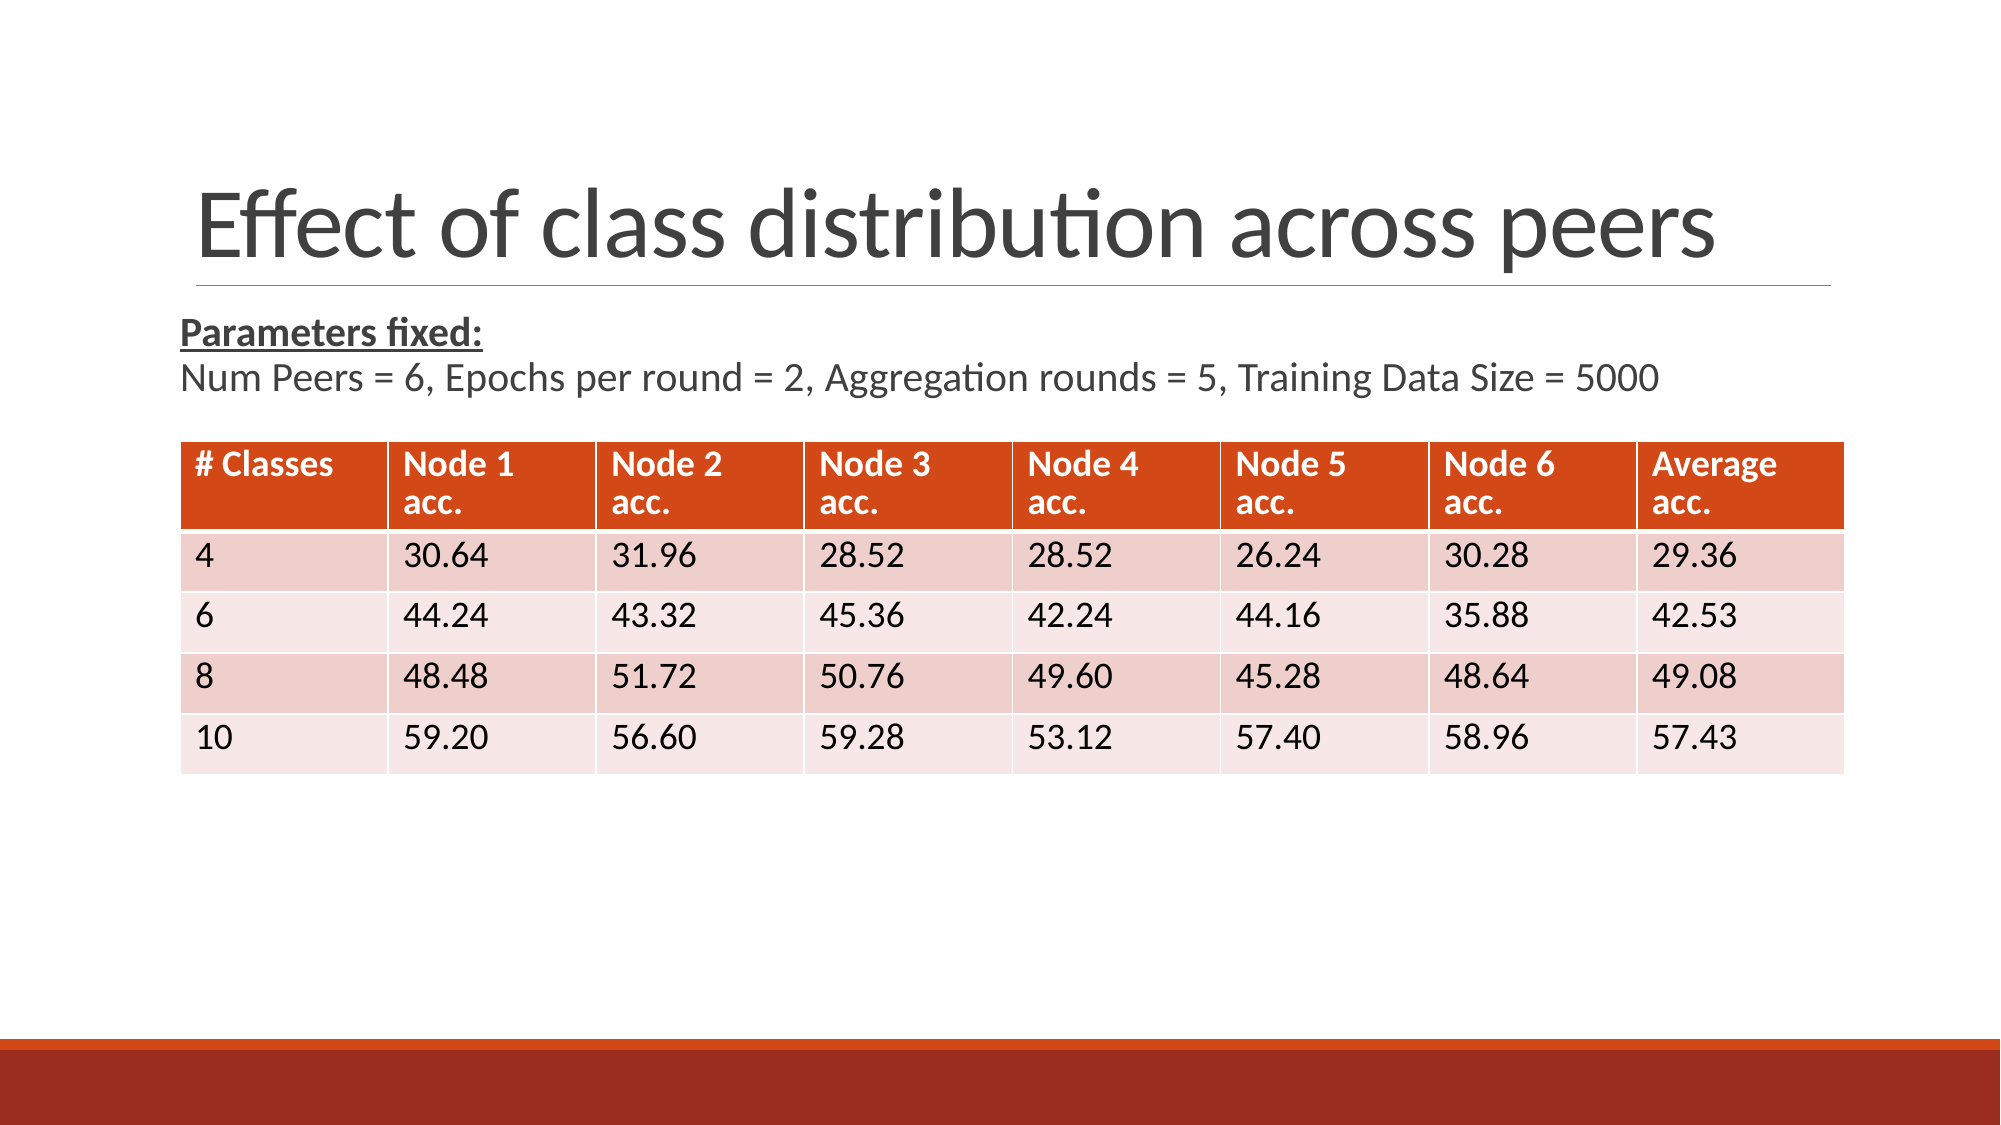

# Effect of class distribution across peers
Parameters fixed:
Num Peers = 6, Epochs per round = 2, Aggregation rounds = 5, Training Data Size = 5000

| # Classes | Node 1 acc. | Node 2 acc. | Node 3 acc. | Node 4 acc. | Node 5 acc. | Node 6 acc. | Average acc. |
| --- | --- | --- | --- | --- | --- | --- | --- |
| 4 | 30.64 | 31.96 | 28.52 | 28.52 | 26.24 | 30.28 | 29.36 |
| 6 | 44.24 | 43.32 | 45.36 | 42.24 | 44.16 | 35.88 | 42.53 |
| 8 | 48.48 | 51.72 | 50.76 | 49.60 | 45.28 | 48.64 | 49.08 |
| 10 | 59.20 | 56.60 | 59.28 | 53.12 | 57.40 | 58.96 | 57.43 |